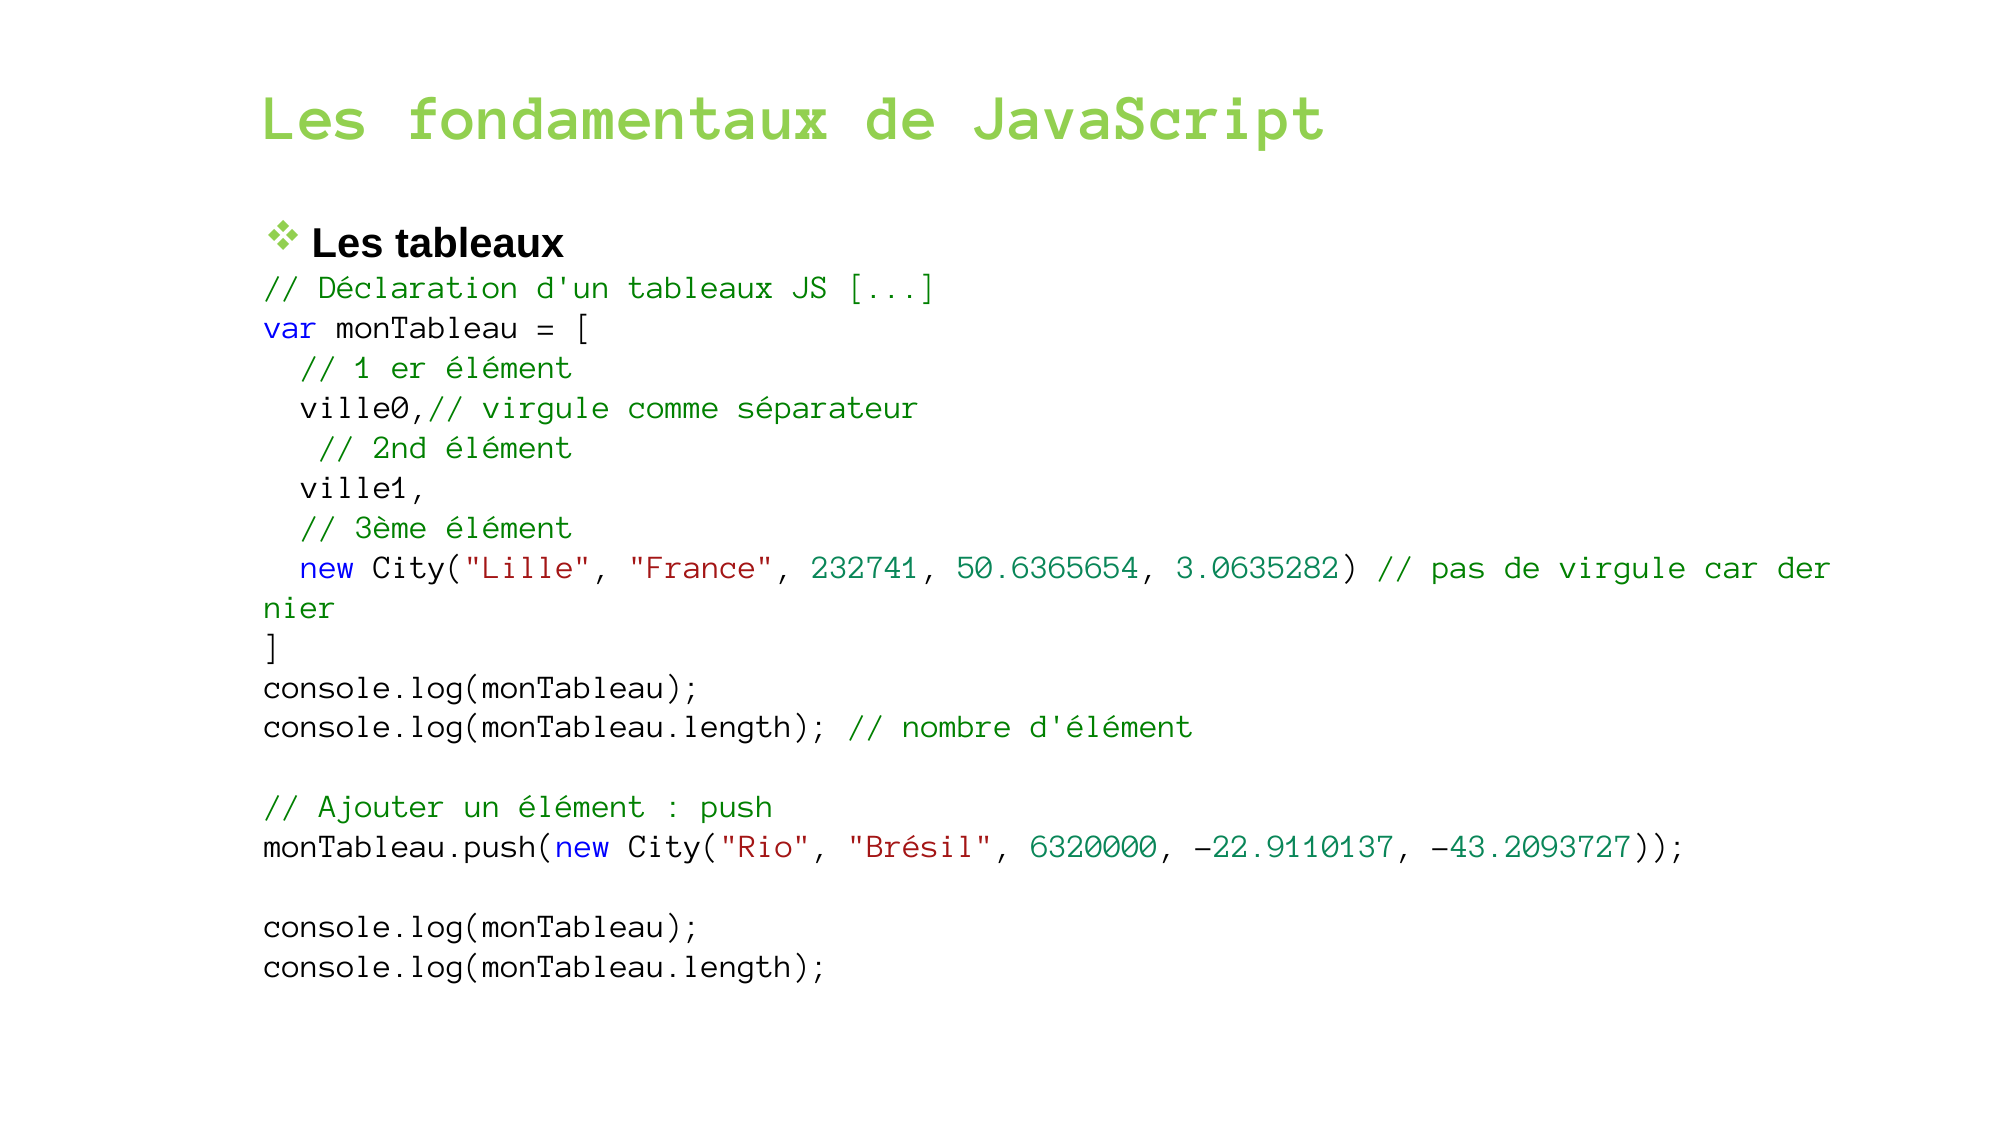

# Les fondamentaux de JavaScript
Les tableaux
// Déclaration d'un tableaux JS [...]
var monTableau = [
  // 1 er élément
  ville0,// virgule comme séparateur
   // 2nd élément
  ville1,
  // 3ème élément
  new City("Lille", "France", 232741, 50.6365654, 3.0635282) // pas de virgule car dernier
]
console.log(monTableau);
console.log(monTableau.length); // nombre d'élément
// Ajouter un élément : push
monTableau.push(new City("Rio", "Brésil", 6320000, -22.9110137, -43.2093727));
console.log(monTableau);
console.log(monTableau.length);